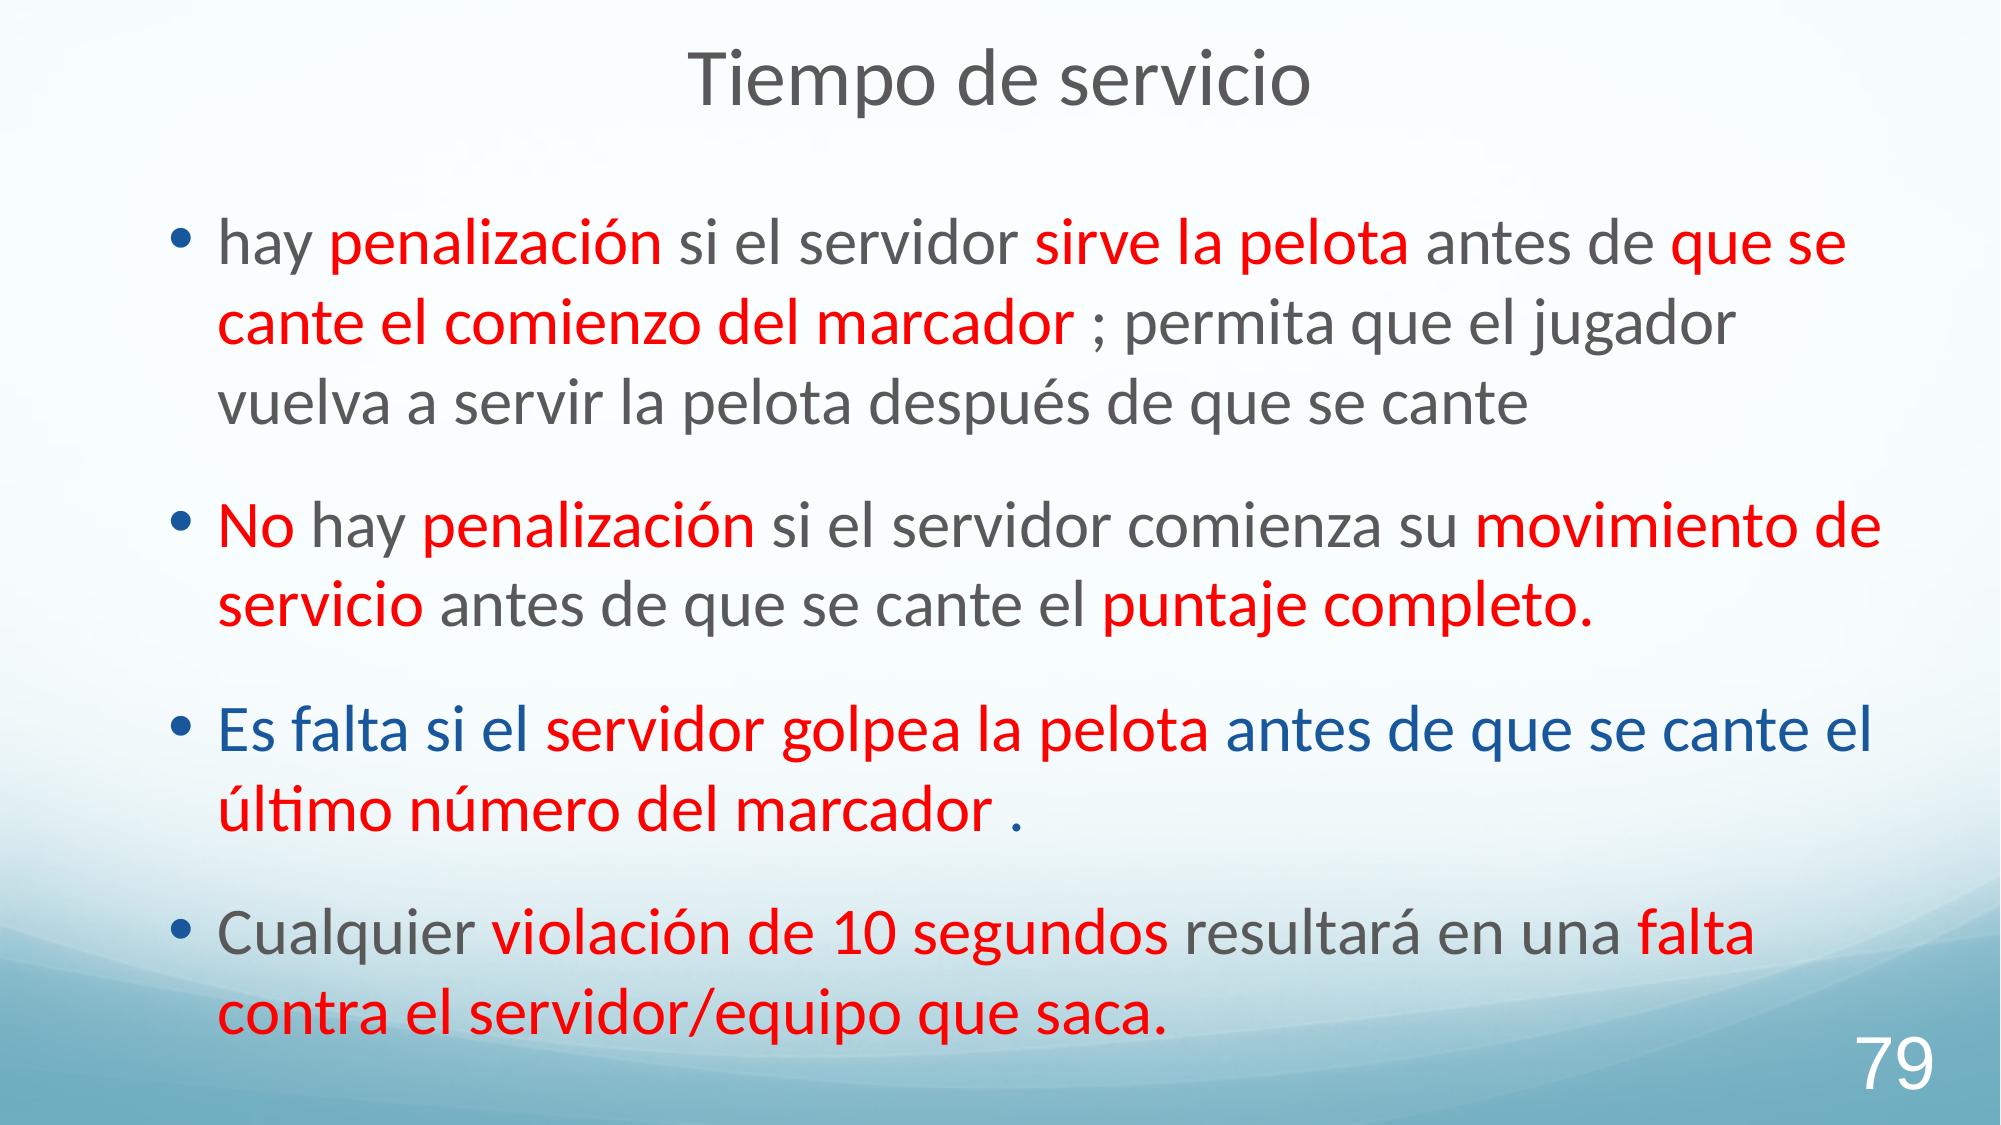

Tiempo de servicio

hay penalización si el servidor sirve la pelota antes de que se cante el comienzo del marcador ; permita que el jugador vuelva a servir la pelota después de que se cante

No hay penalización si el servidor comienza su movimiento de servicio antes de que se cante el puntaje completo.

Es falta si el servidor golpea la pelota antes de que se cante el último número del marcador .

Cualquier violación de 10 segundos resultará en una falta contra el servidor/equipo que saca.
79